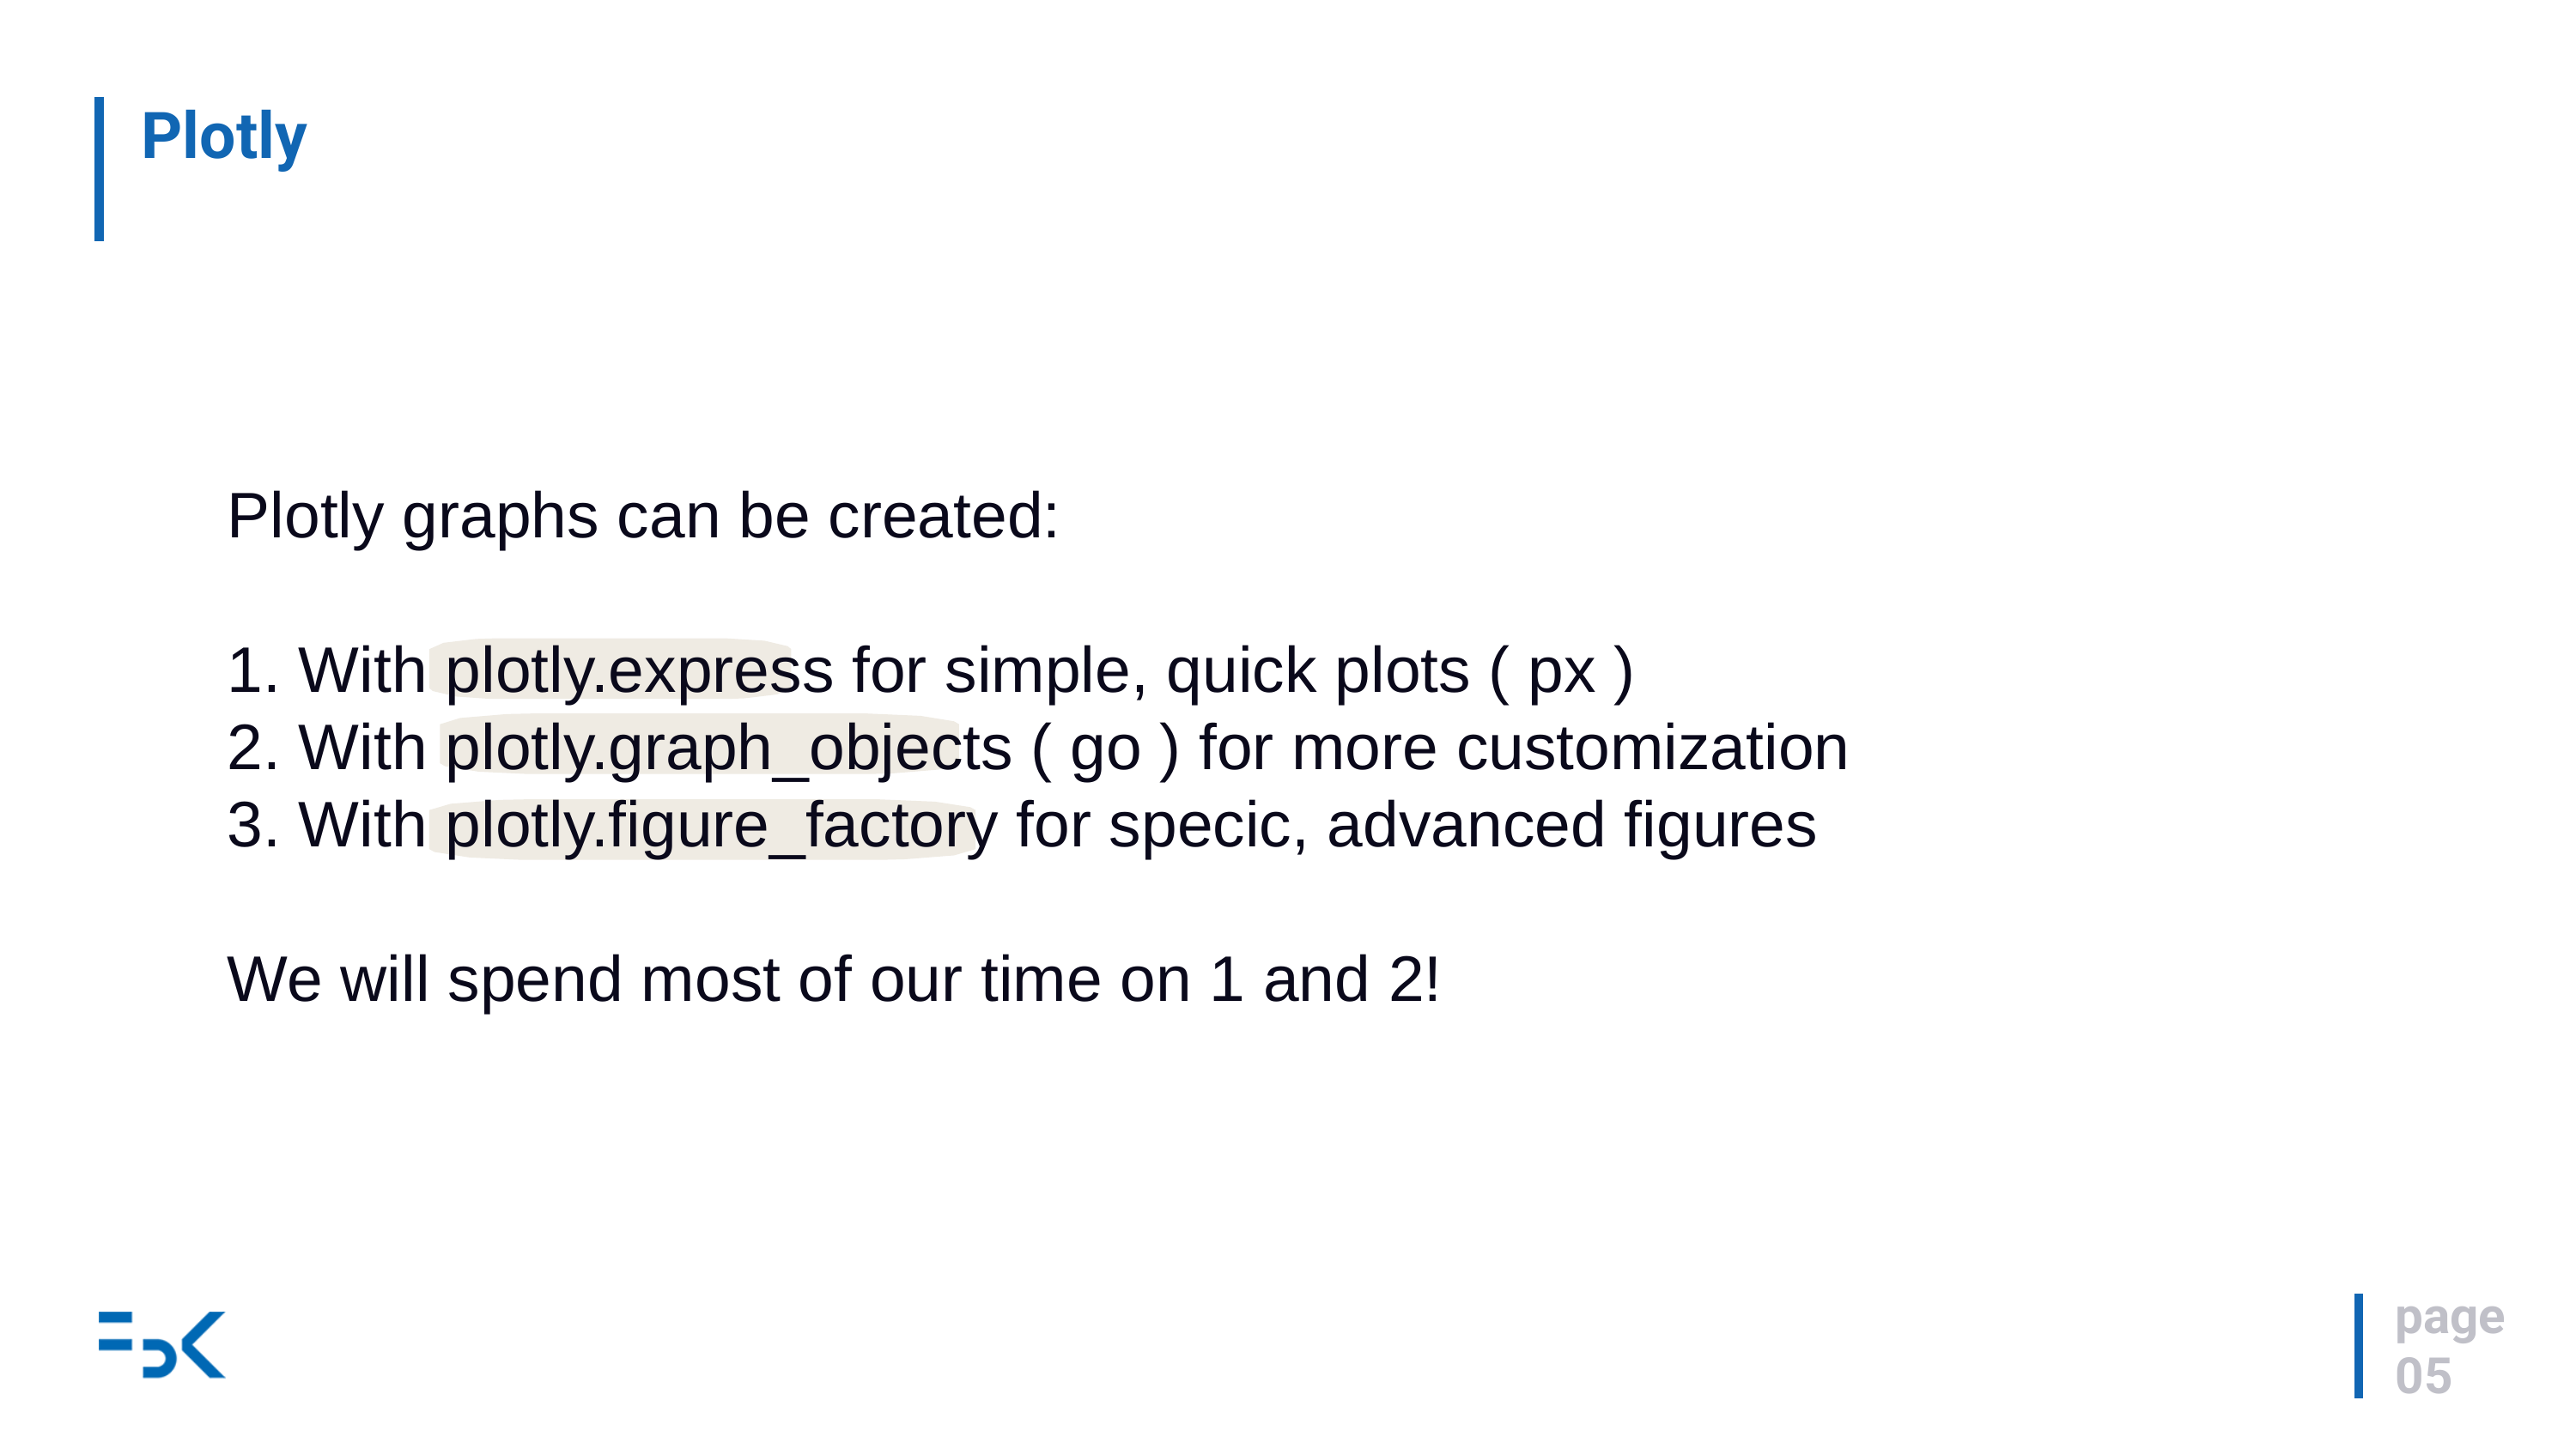

# Plotly
Plotly graphs can be created:

1. With plotly.express for simple, quick plots ( px )
2. With plotly.graph_objects ( go ) for more customization
3. With plotly.figure_factory for specic, advanced figures

We will spend most of our time on 1 and 2!

page
05